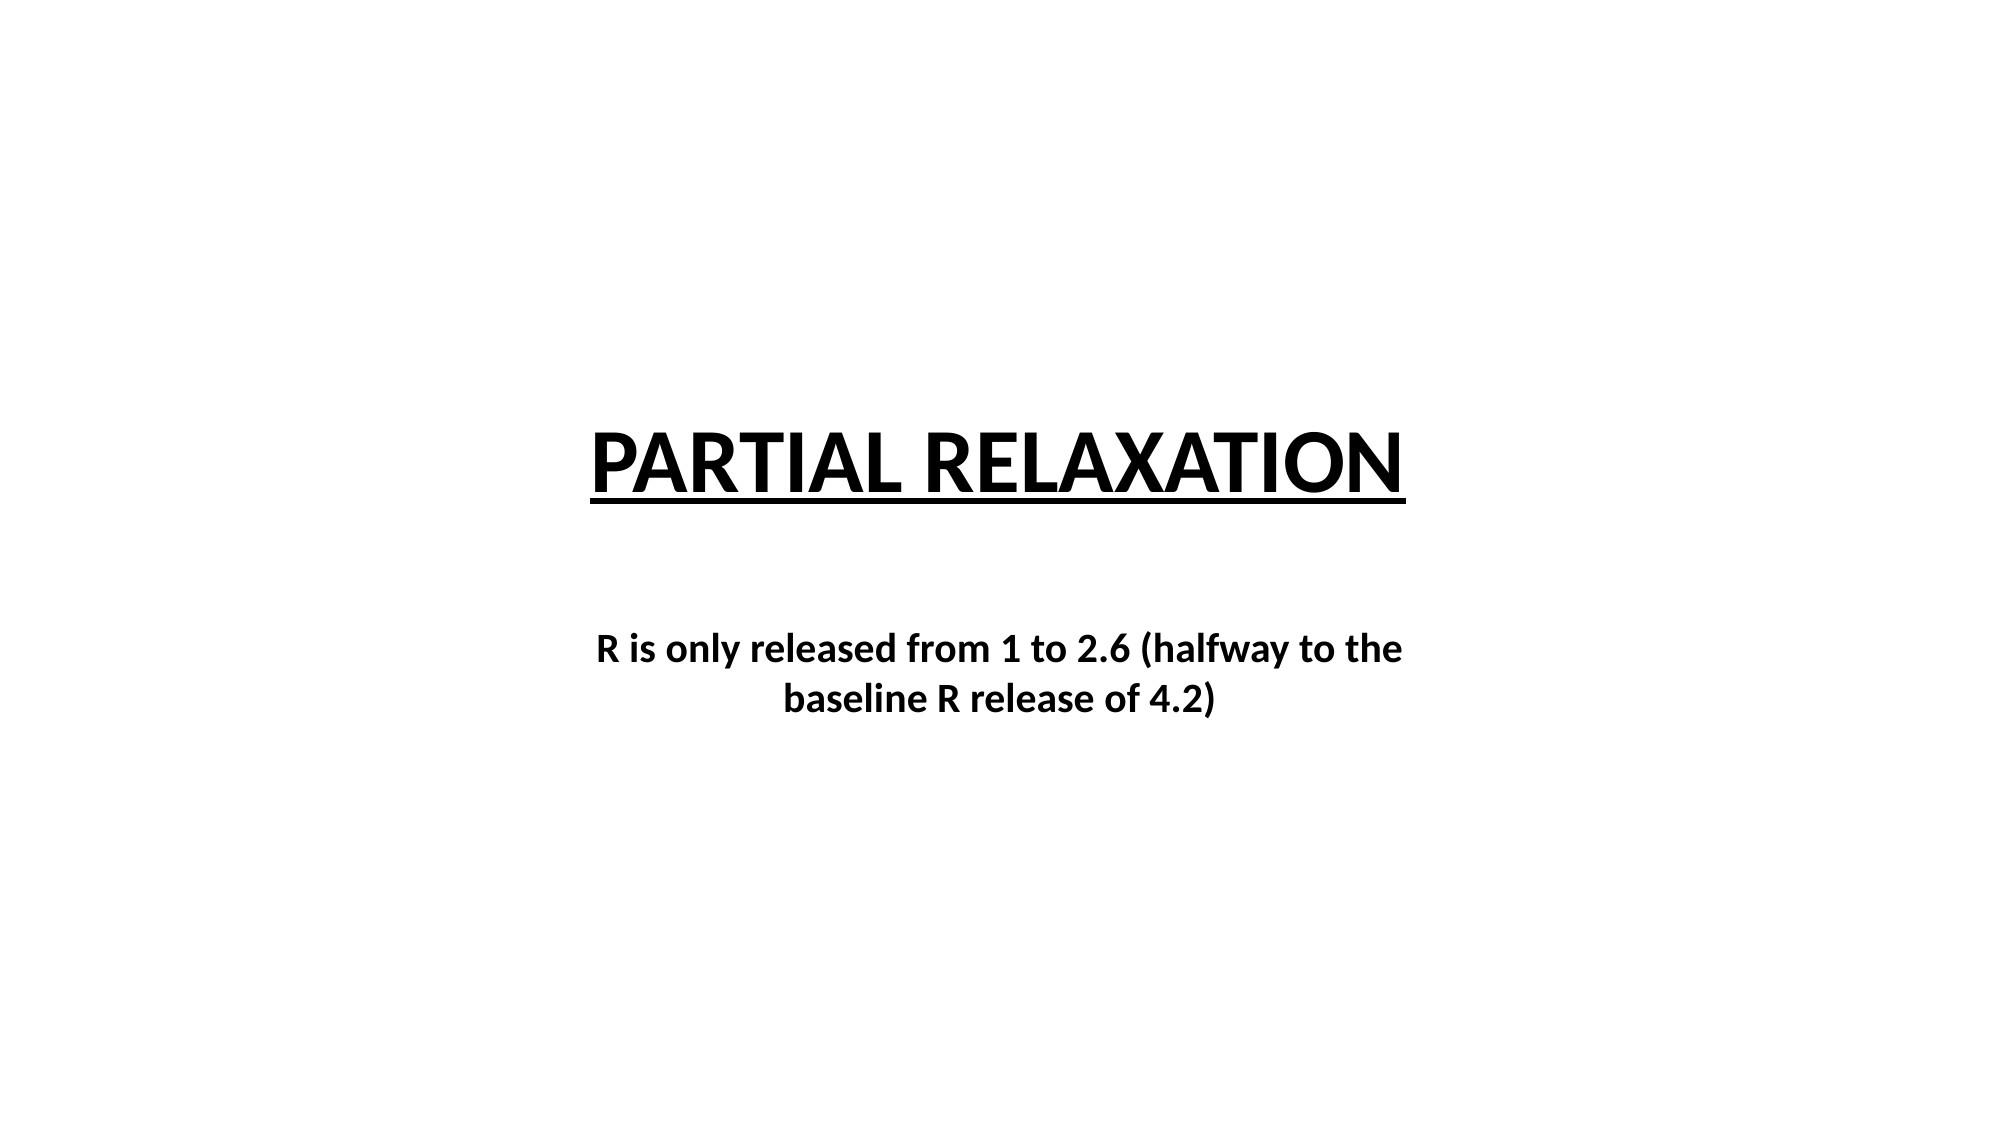

PARTIAL RELAXATION

R is only released from 1 to 2.6 (halfway to the baseline R release of 4.2)